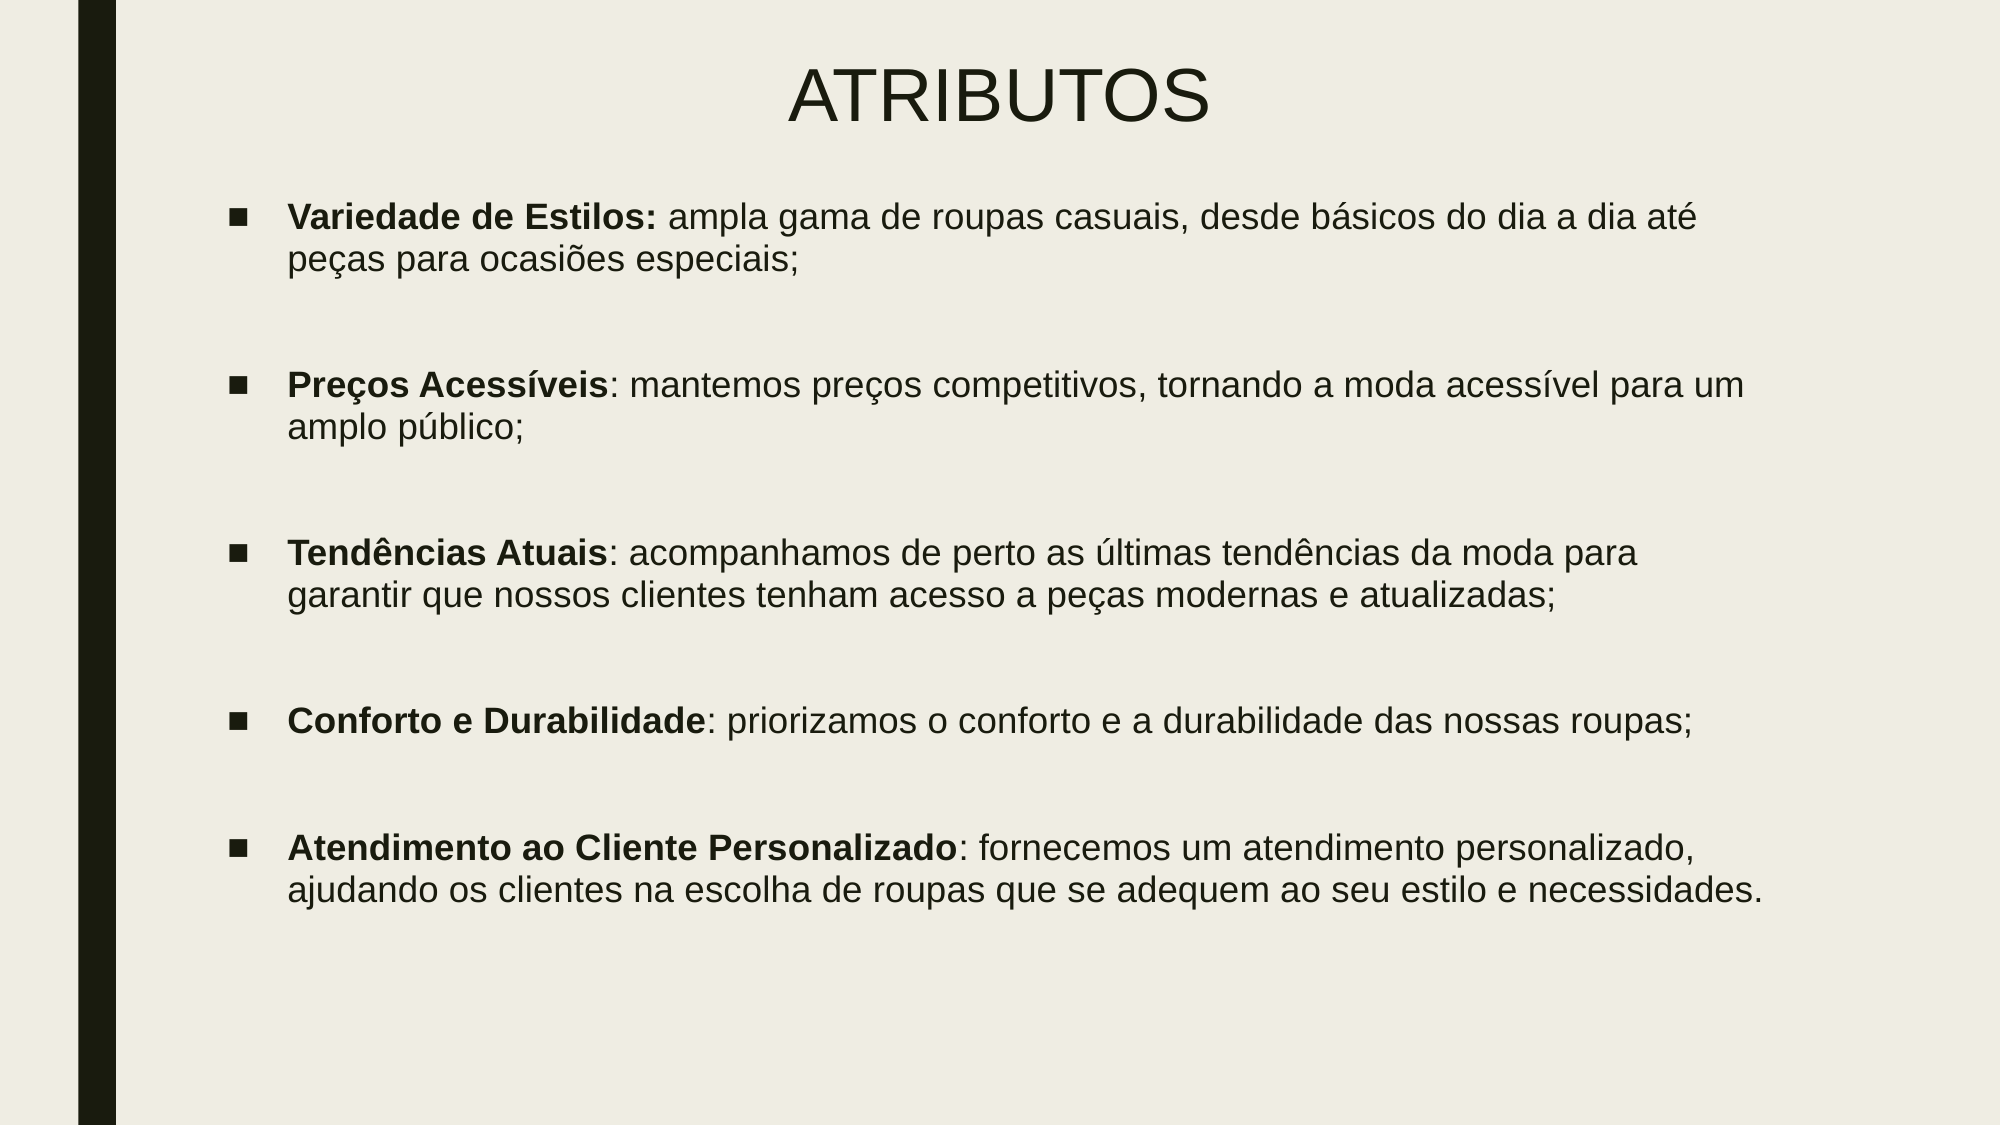

# ATRIBUTOS
Variedade de Estilos: ampla gama de roupas casuais, desde básicos do dia a dia até peças para ocasiões especiais;

Preços Acessíveis: mantemos preços competitivos, tornando a moda acessível para um amplo público;

Tendências Atuais: acompanhamos de perto as últimas tendências da moda para garantir que nossos clientes tenham acesso a peças modernas e atualizadas;

Conforto e Durabilidade: priorizamos o conforto e a durabilidade das nossas roupas;

Atendimento ao Cliente Personalizado: fornecemos um atendimento personalizado, ajudando os clientes na escolha de roupas que se adequem ao seu estilo e necessidades.